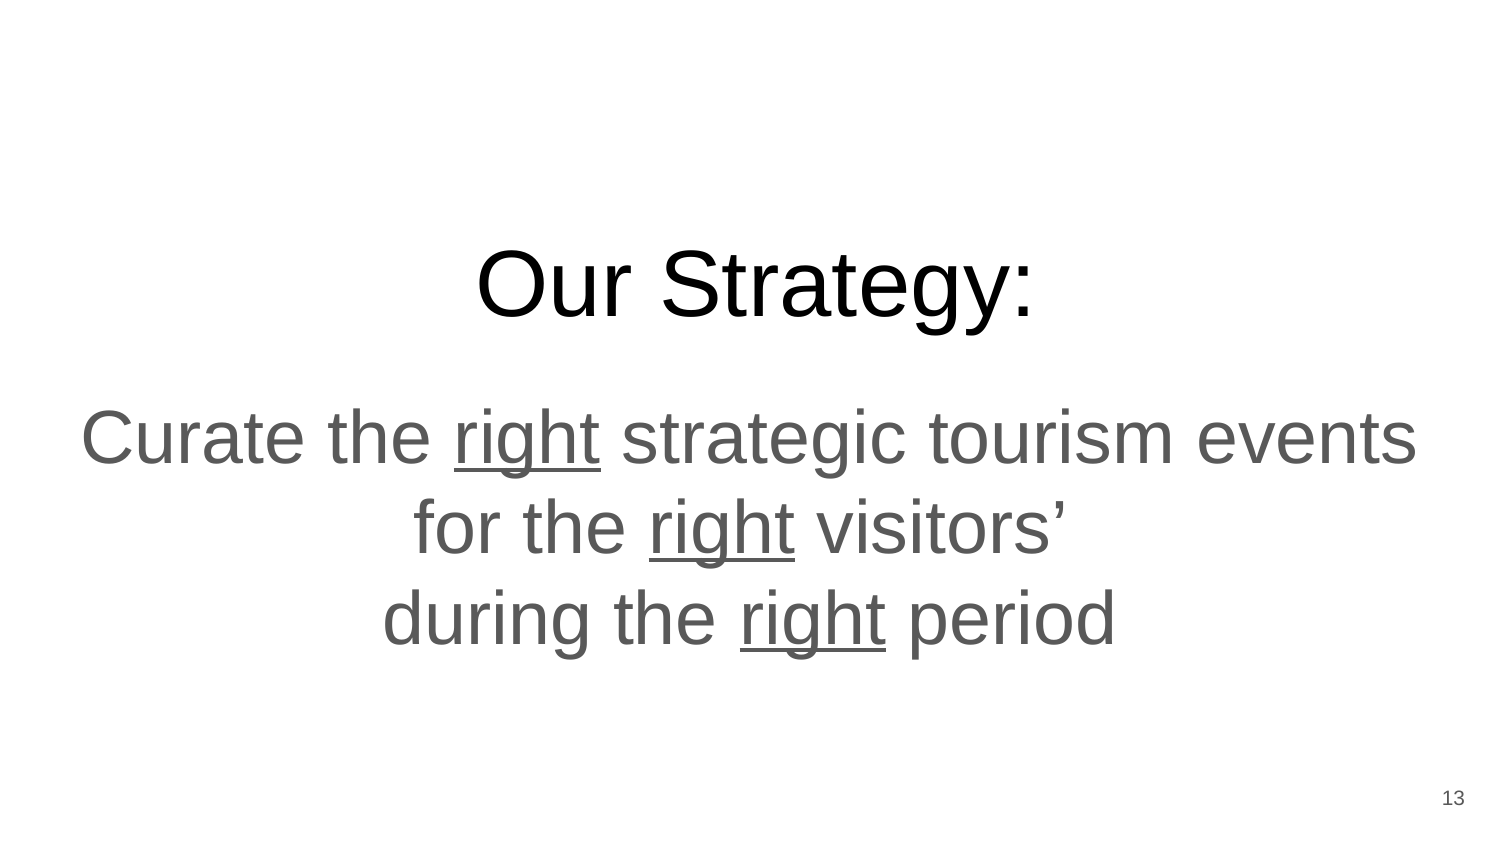

# Our Strategy:

Curate the right strategic tourism events for the right visitors’
during the right period
13